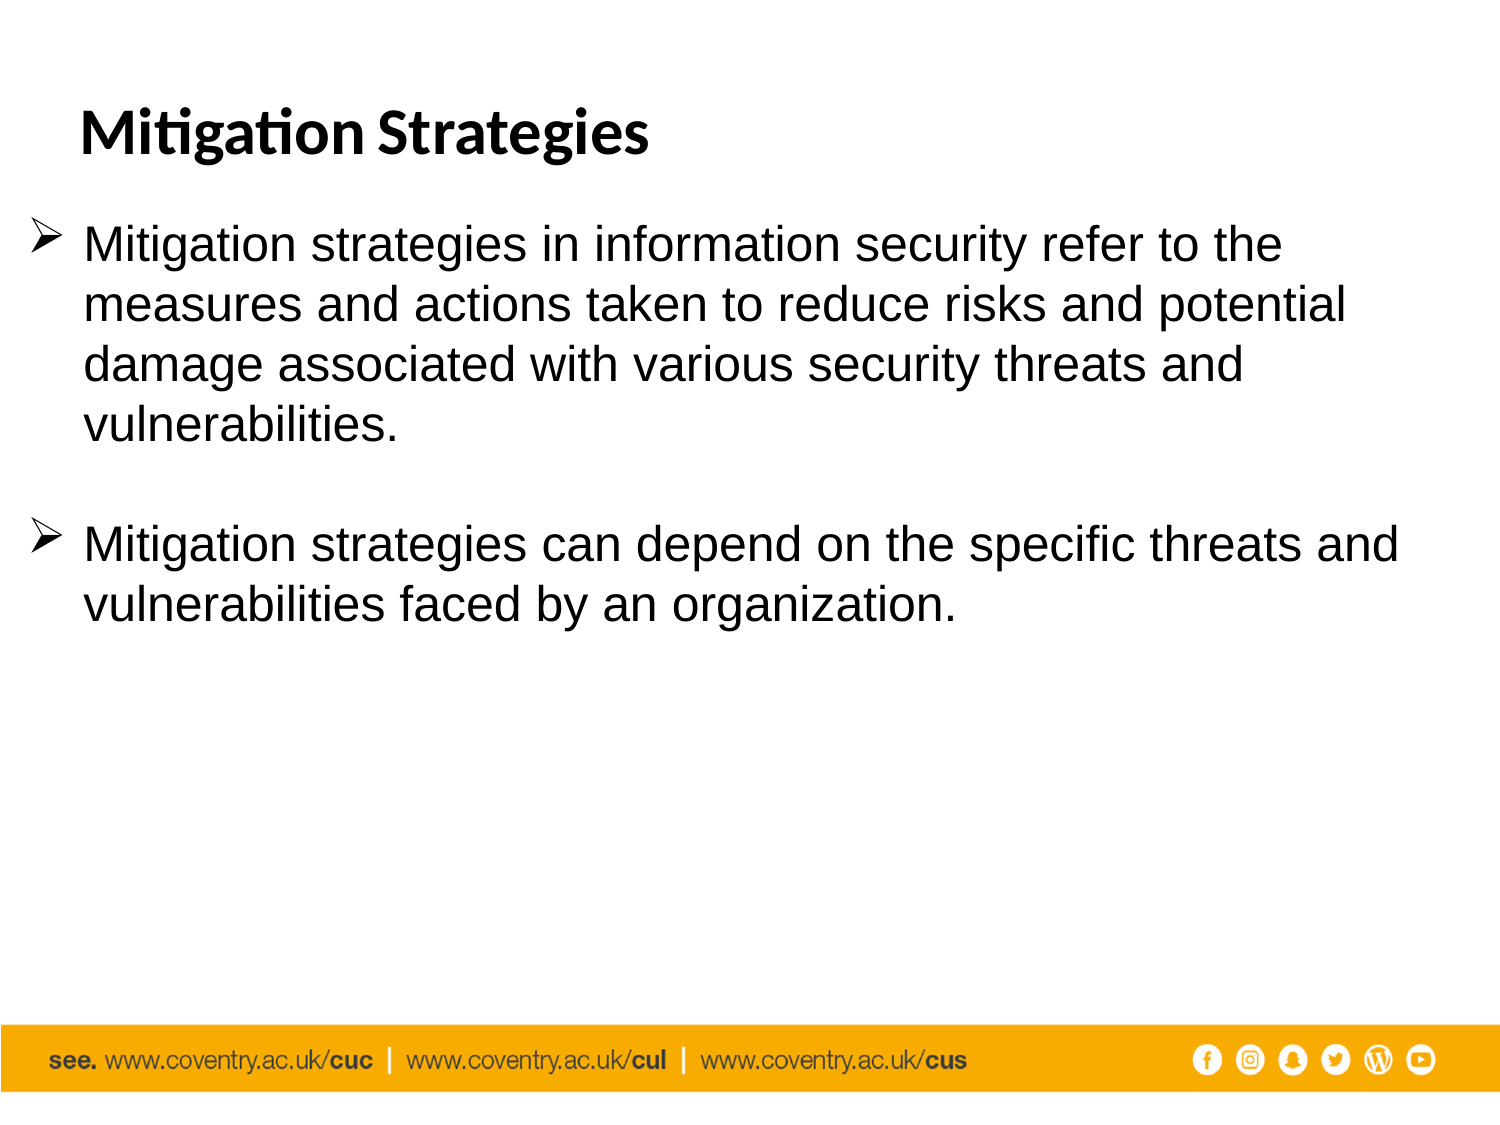

# Mitigation Strategies
Mitigation strategies in information security refer to the measures and actions taken to reduce risks and potential damage associated with various security threats and vulnerabilities.

Mitigation strategies can depend on the specific threats and vulnerabilities faced by an organization.